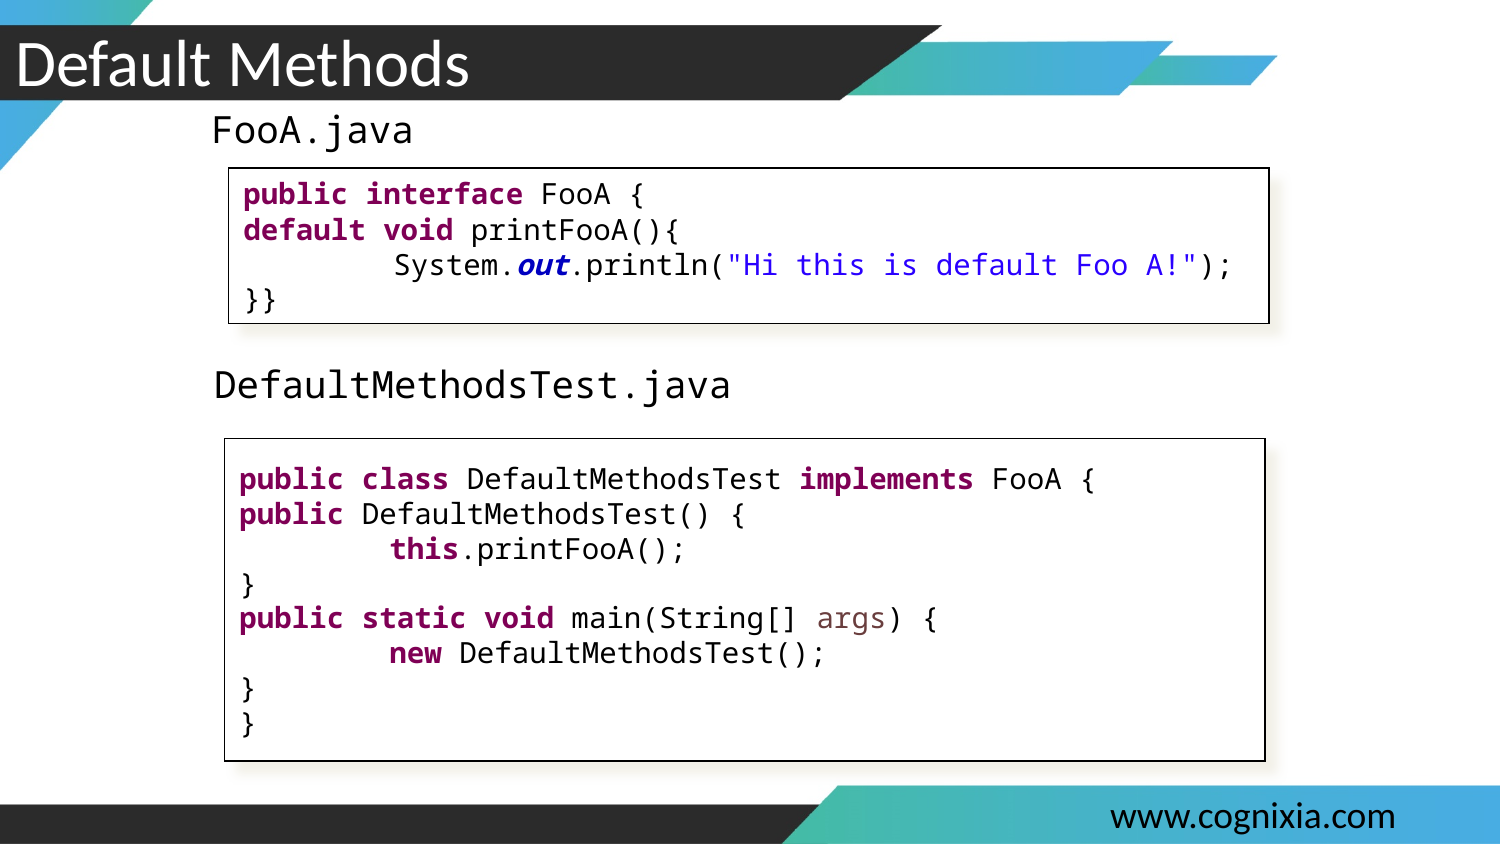

#
Default Methods
FooA.java
public interface FooA {
default void printFooA(){
	System.out.println("Hi this is default Foo A!");
}}
DefaultMethodsTest.java
public class DefaultMethodsTest implements FooA {
public DefaultMethodsTest() {
	this.printFooA();
}
public static void main(String[] args) {
	new DefaultMethodsTest();
}
}